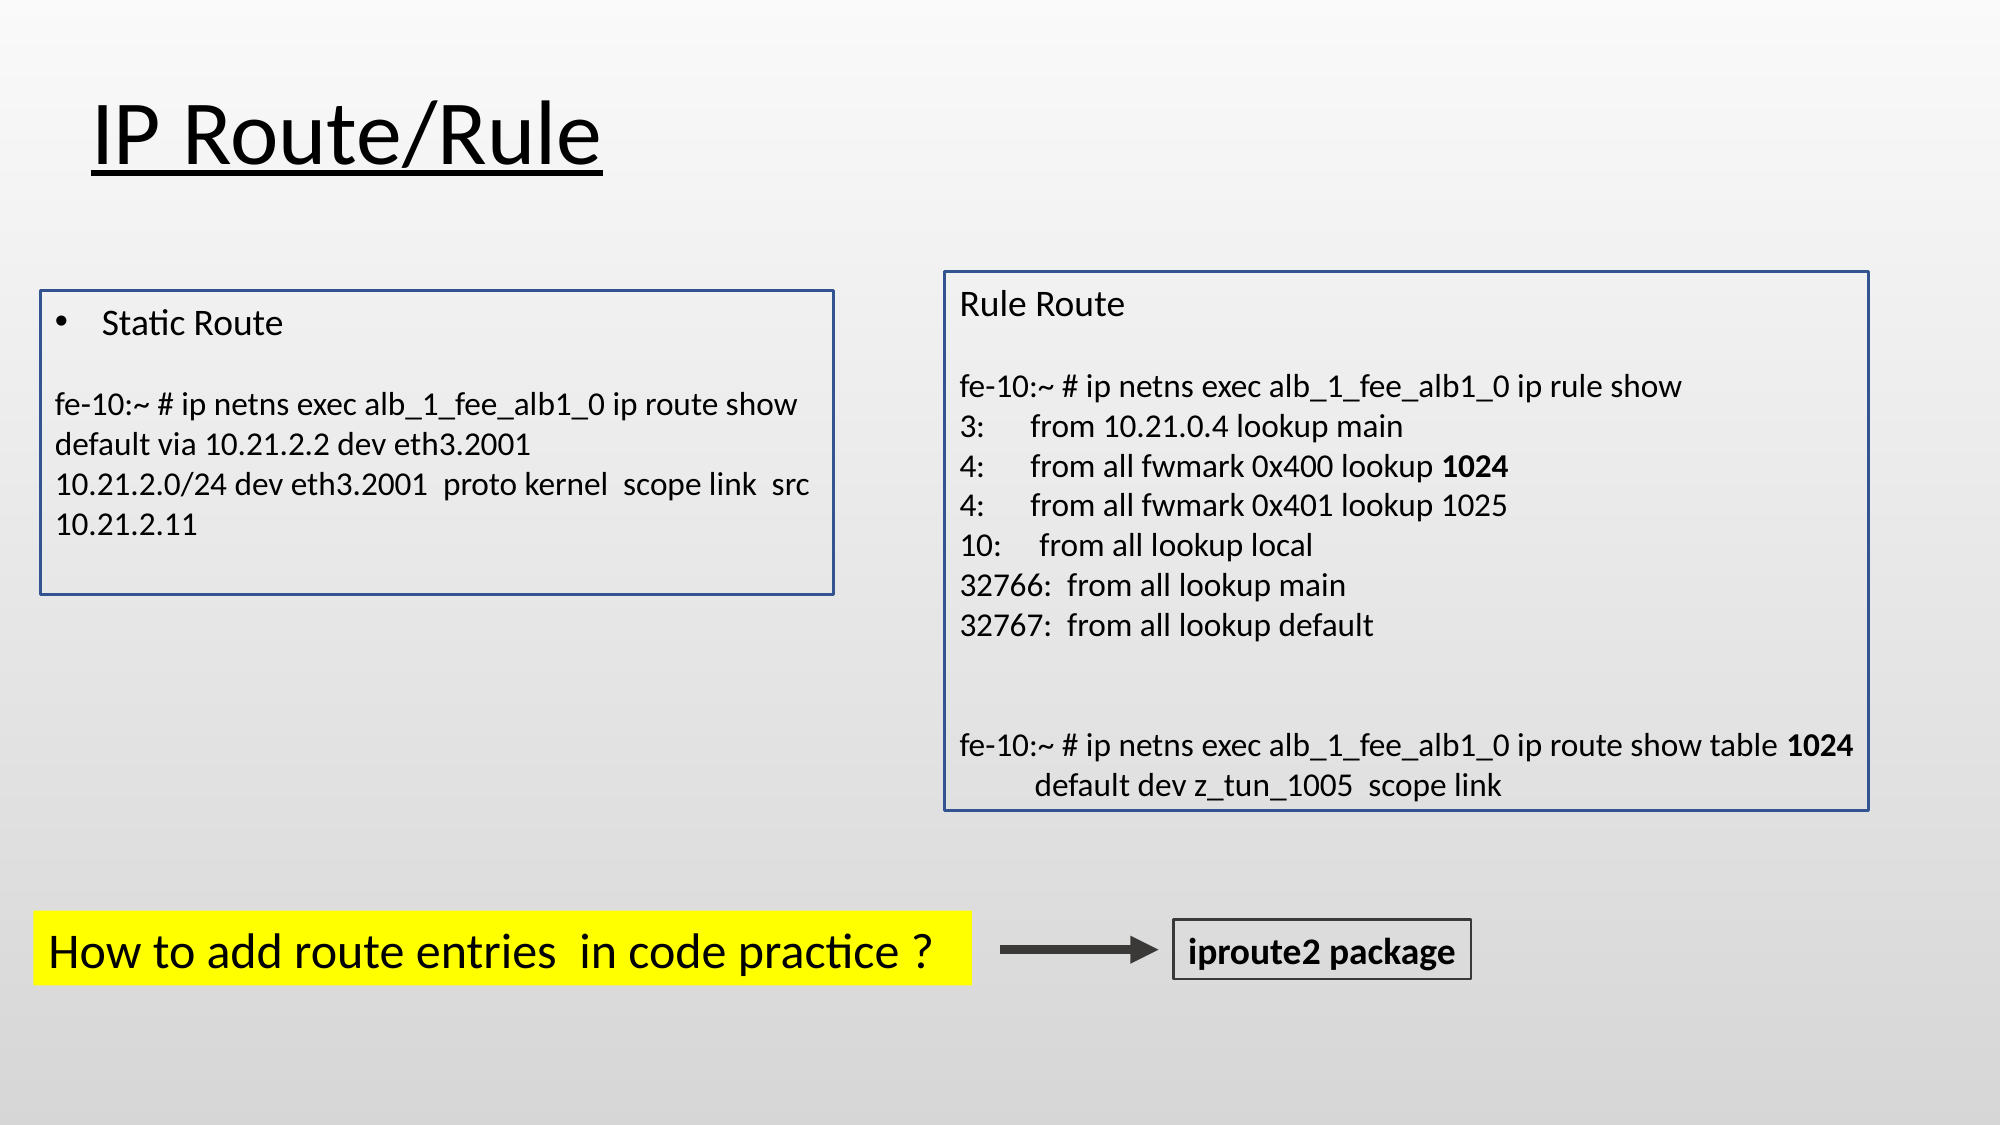

# IP Route/Rule
Rule Route

fe-10:~ # ip netns exec alb_1_fee_alb1_0 ip rule show
3:      from 10.21.0.4 lookup main
4:      from all fwmark 0x400 lookup 1024
4:      from all fwmark 0x401 lookup 1025
10:     from all lookup local
32766:  from all lookup main
32767:  from all lookup default

fe-10:~ # ip netns exec alb_1_fee_alb1_0 ip route show table 1024
default dev z_tun_1005  scope link
Static Route

fe-10:~ # ip netns exec alb_1_fee_alb1_0 ip route show
default via 10.21.2.2 dev eth3.2001
10.21.2.0/24 dev eth3.2001  proto kernel  scope link  src 10.21.2.11

How to add route entries  in code practice ?
iproute2 package